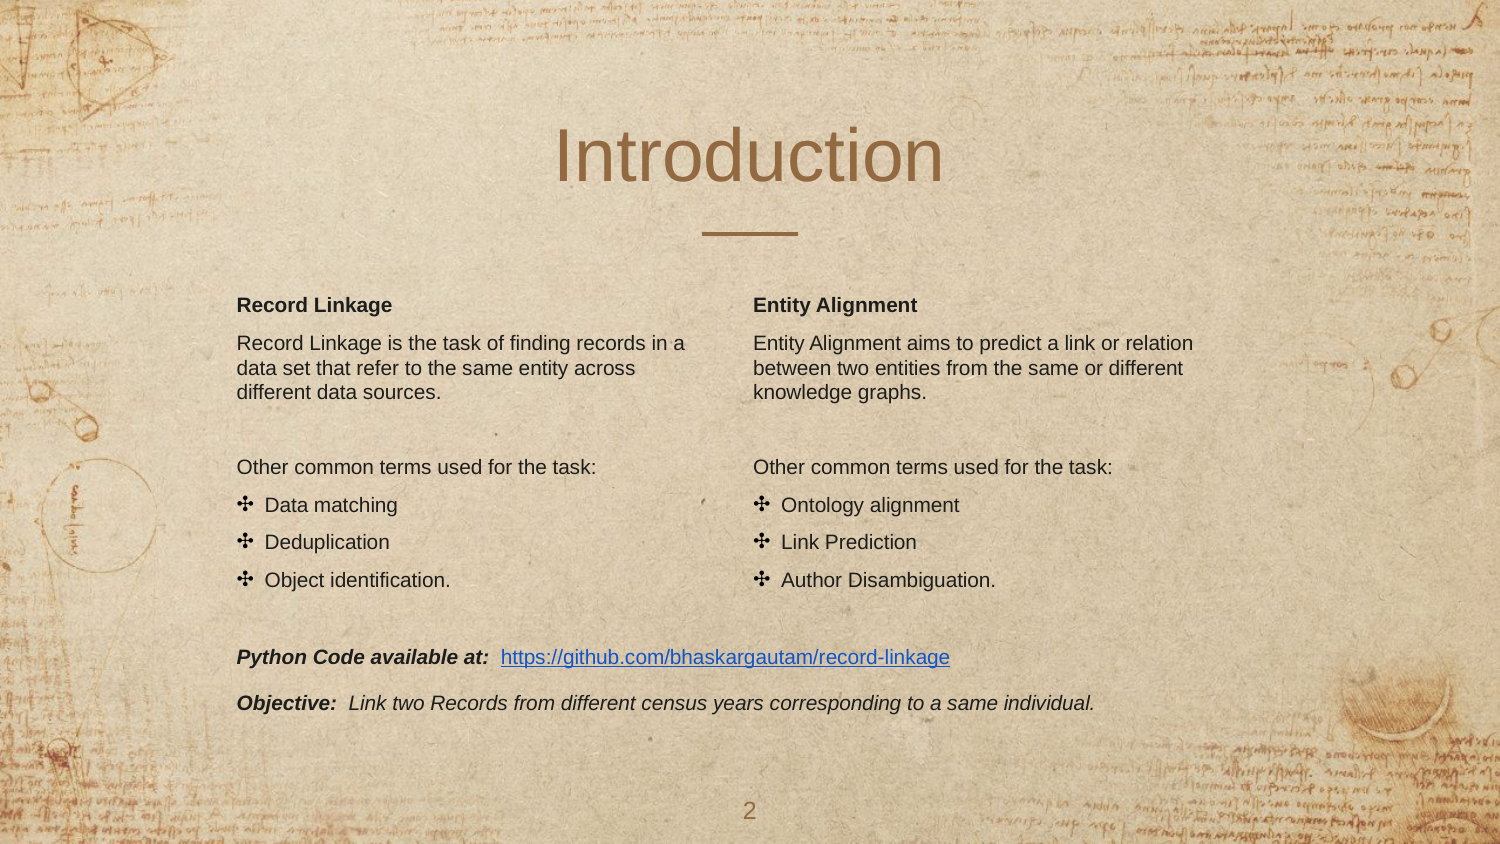

# Introduction
Record Linkage
Record Linkage is the task of finding records in a data set that refer to the same entity across different data sources.

Other common terms used for the task:
Data matching
Deduplication
Object identification.

Entity Alignment
Entity Alignment aims to predict a link or relation between two entities from the same or different knowledge graphs.

Other common terms used for the task:
Ontology alignment
Link Prediction
Author Disambiguation.

Python Code available at:  https://github.com/bhaskargautam/record-linkage
Objective:  Link two Records from different census years corresponding to a same individual.

2